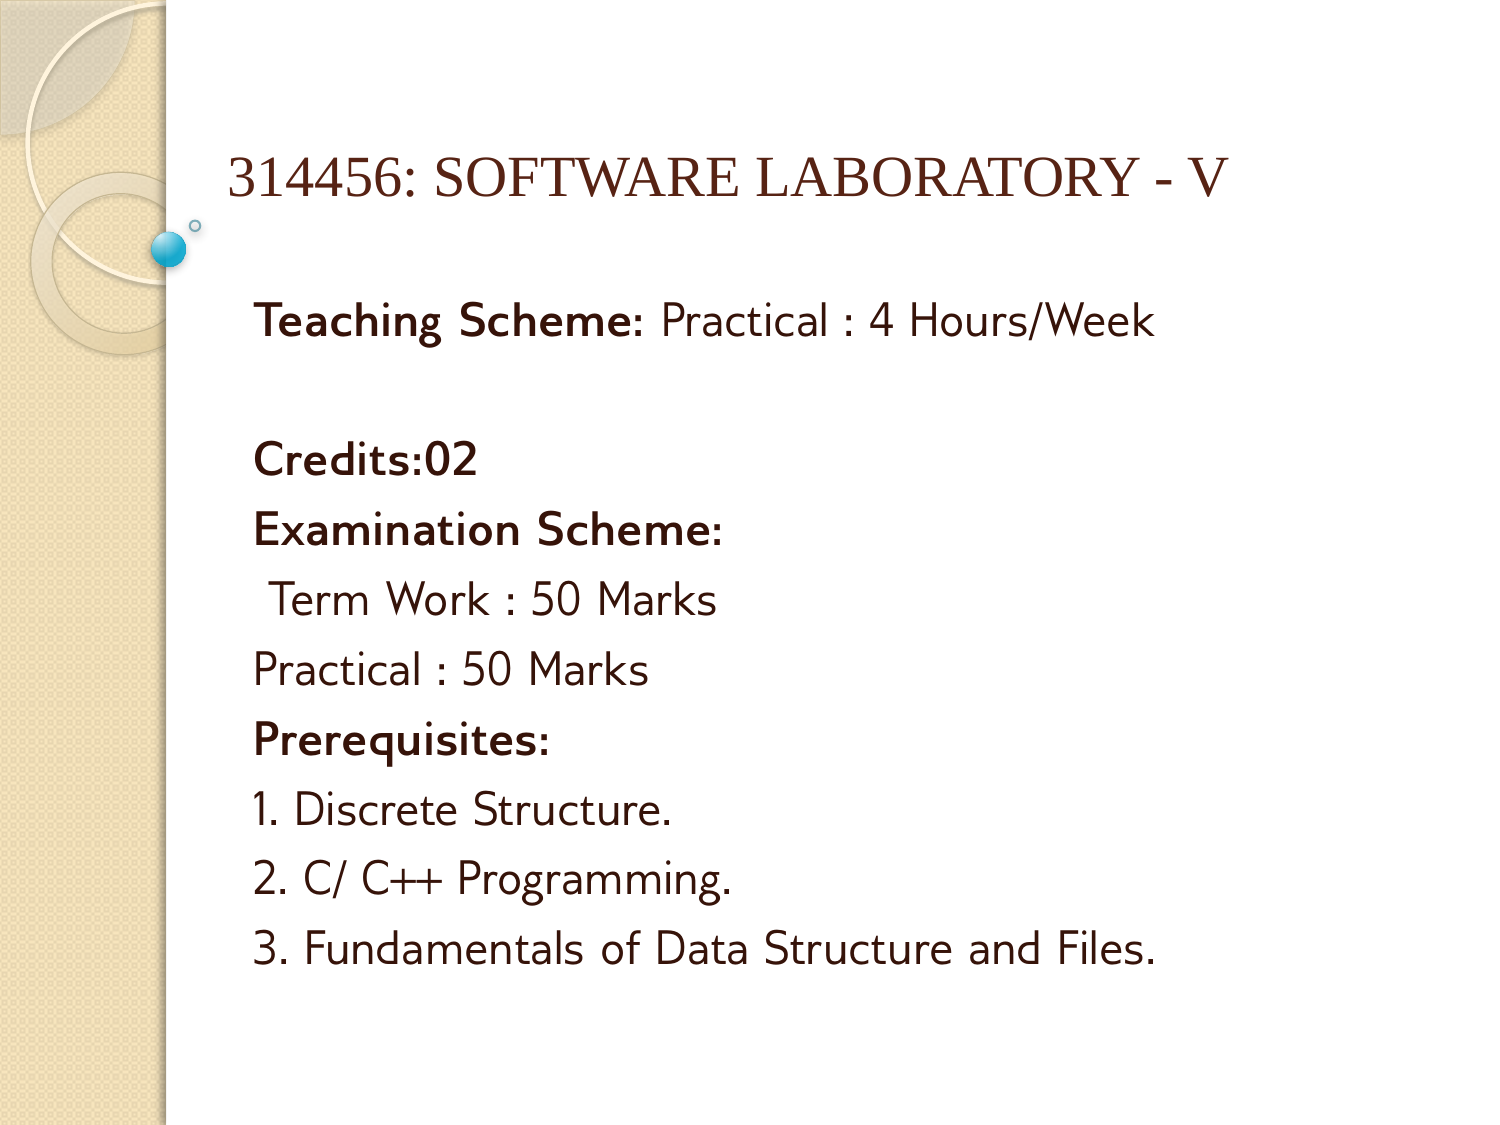

# 314456: SOFTWARE LABORATORY - V
Teaching Scheme: Practical : 4 Hours/Week

Credits:02
Examination Scheme:
 Term Work : 50 Marks
Practical : 50 Marks
Prerequisites:
1. Discrete Structure.
2. C/ C++ Programming.
3. Fundamentals of Data Structure and Files.